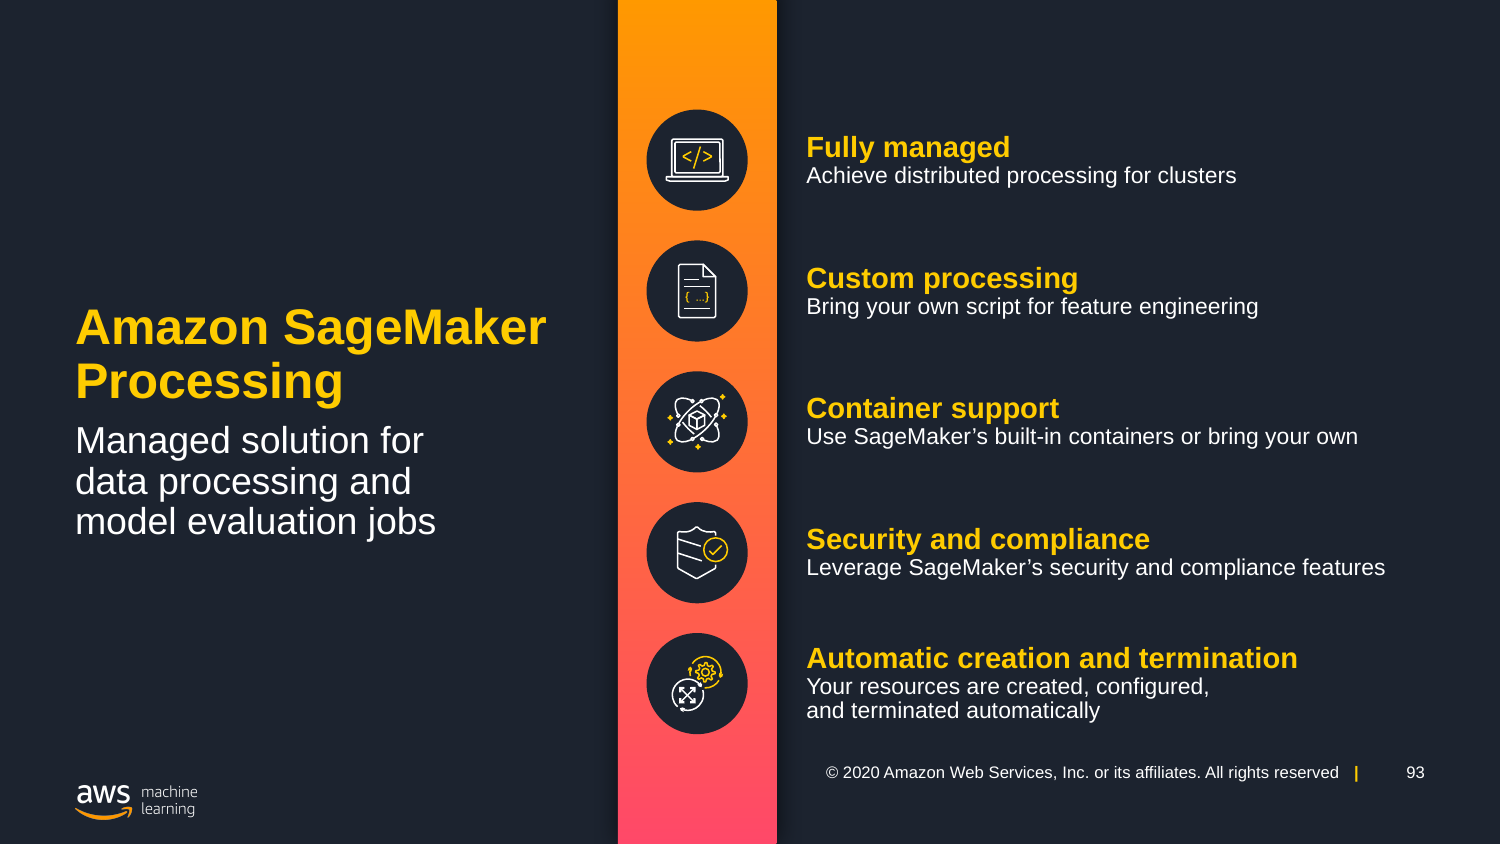

Fully managed
Achieve distributed processing for clusters
Custom processing
Bring your own script for feature engineering
Container support
Use SageMaker’s built-in containers or bring your own
Security and compliance
Leverage SageMaker’s security and compliance features
Automatic creation and termination
Your resources are created, configured,
and terminated automatically

Amazon SageMaker Processing
Managed solution for
data processing and
model evaluation jobs